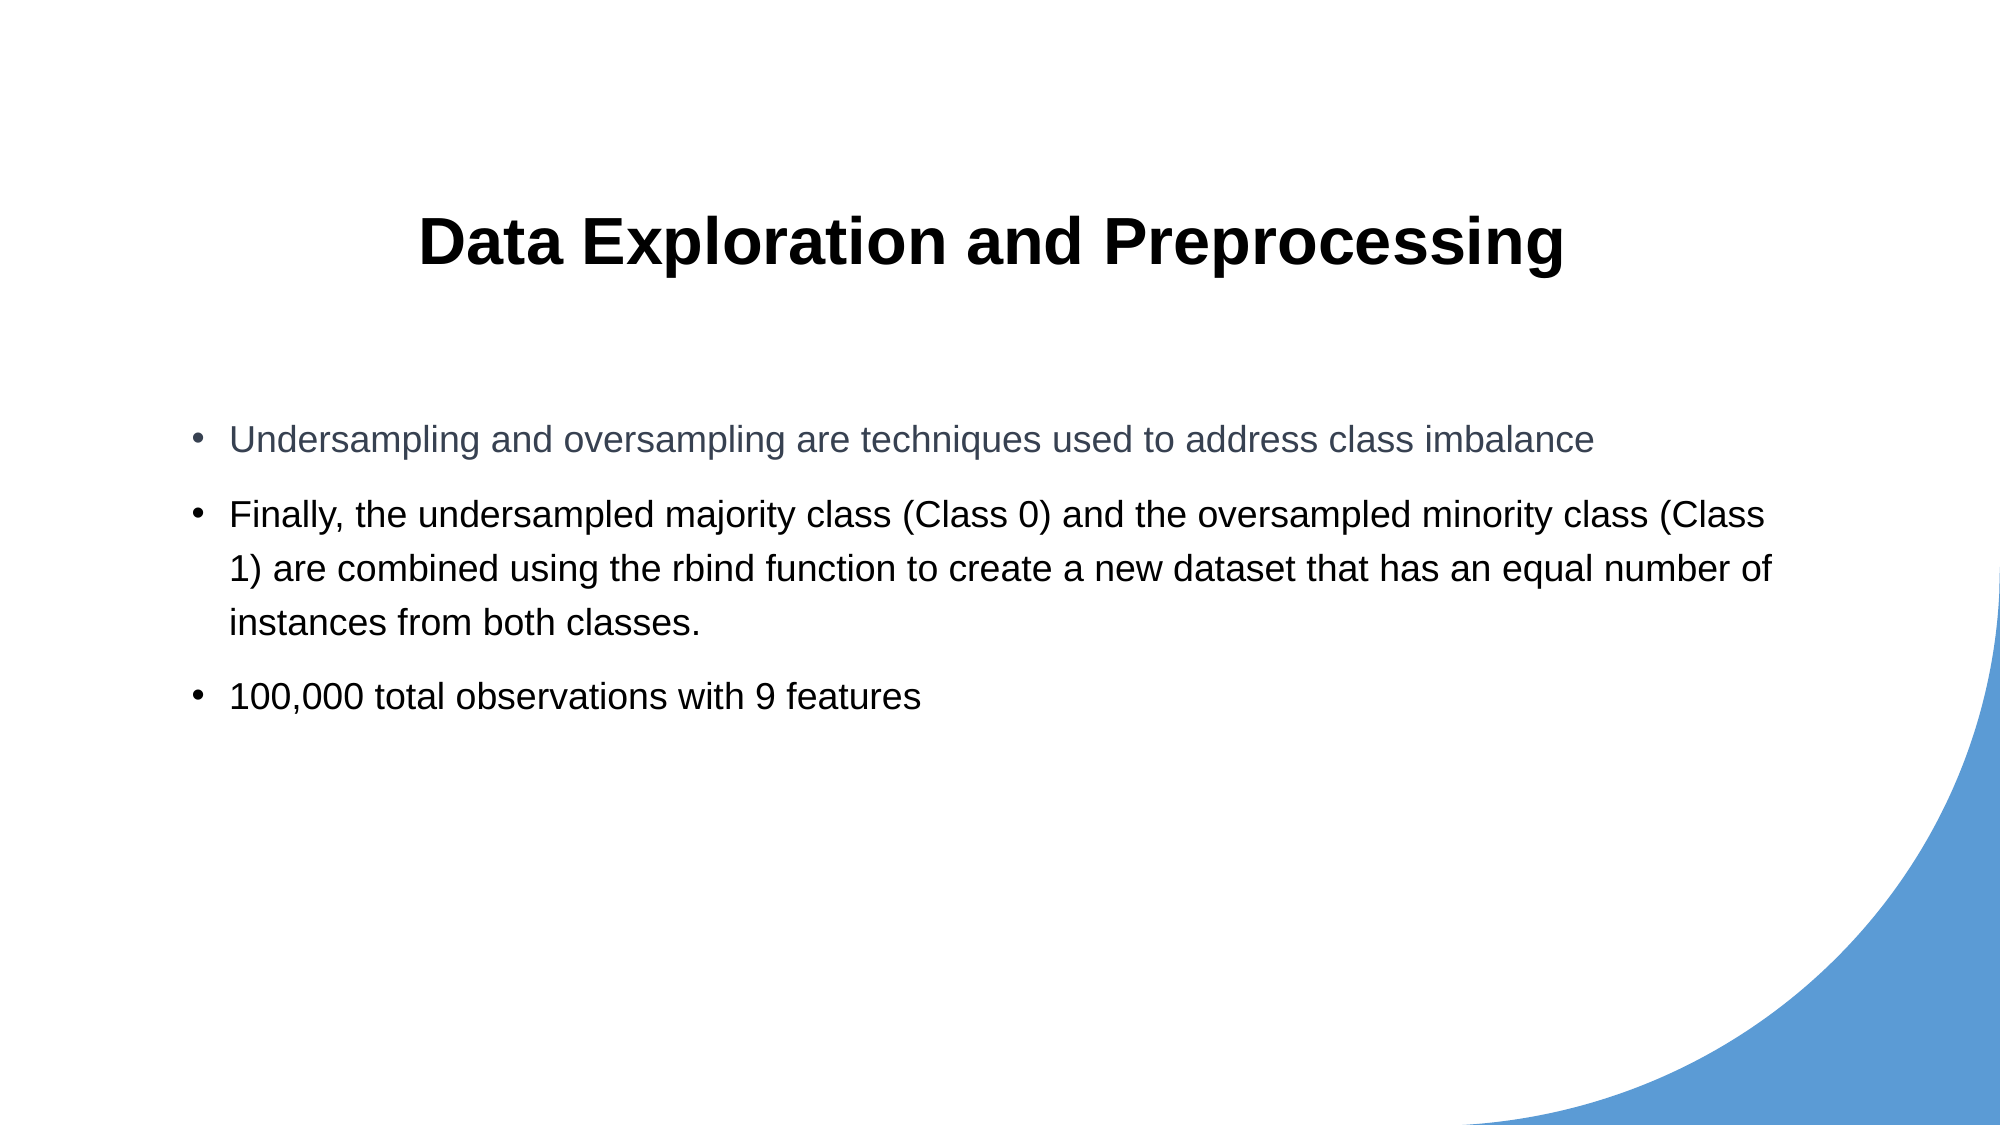

# Data Exploration and Preprocessing
Undersampling and oversampling are techniques used to address class imbalance
Finally, the undersampled majority class (Class 0) and the oversampled minority class (Class 1) are combined using the rbind function to create a new dataset that has an equal number of instances from both classes.
100,000 total observations with 9 features